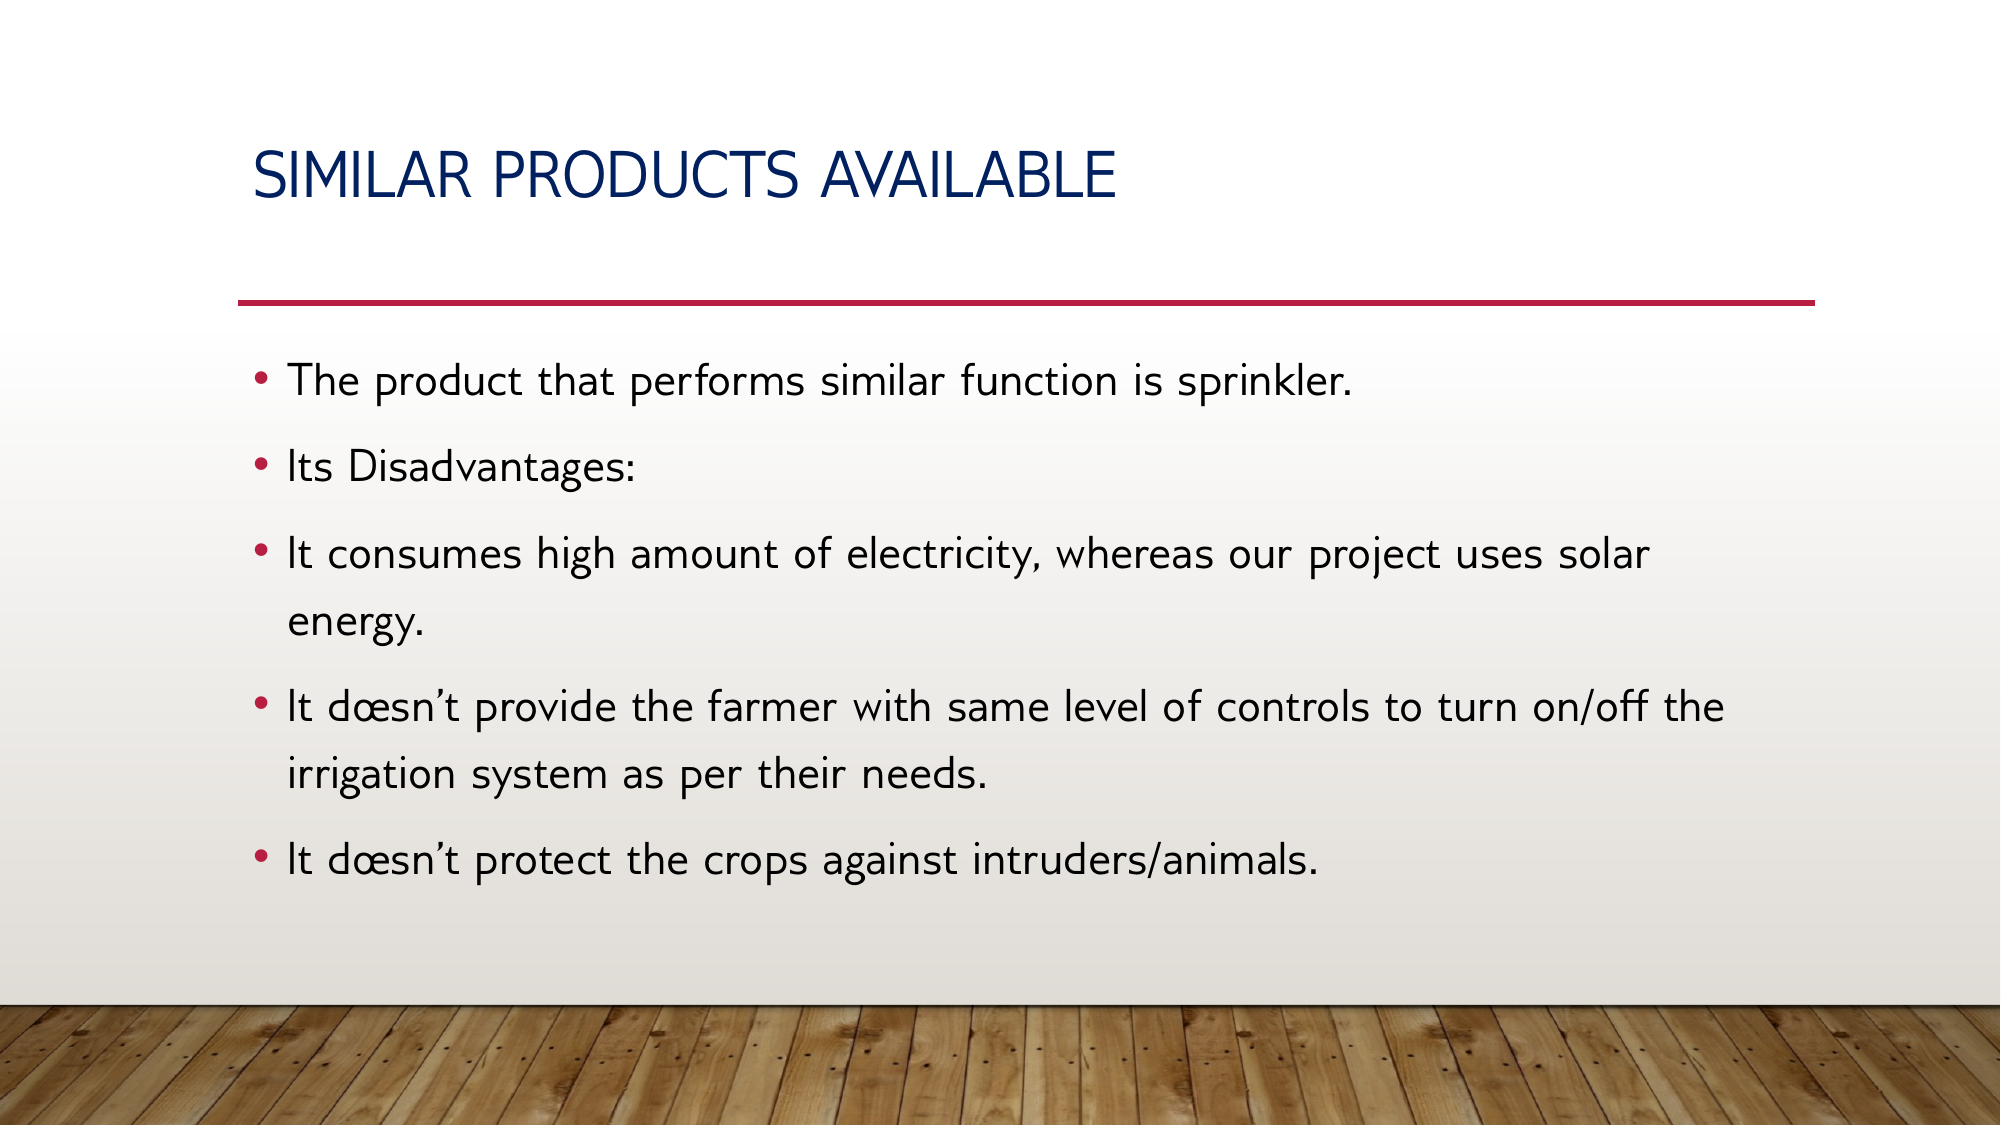

# Similar products available
The product that performs similar function is sprinkler.
Its Disadvantages:
It consumes high amount of electricity, whereas our project uses solar energy.
It doesn’t provide the farmer with same level of controls to turn on/off the irrigation system as per their needs.
It doesn’t protect the crops against intruders/animals.